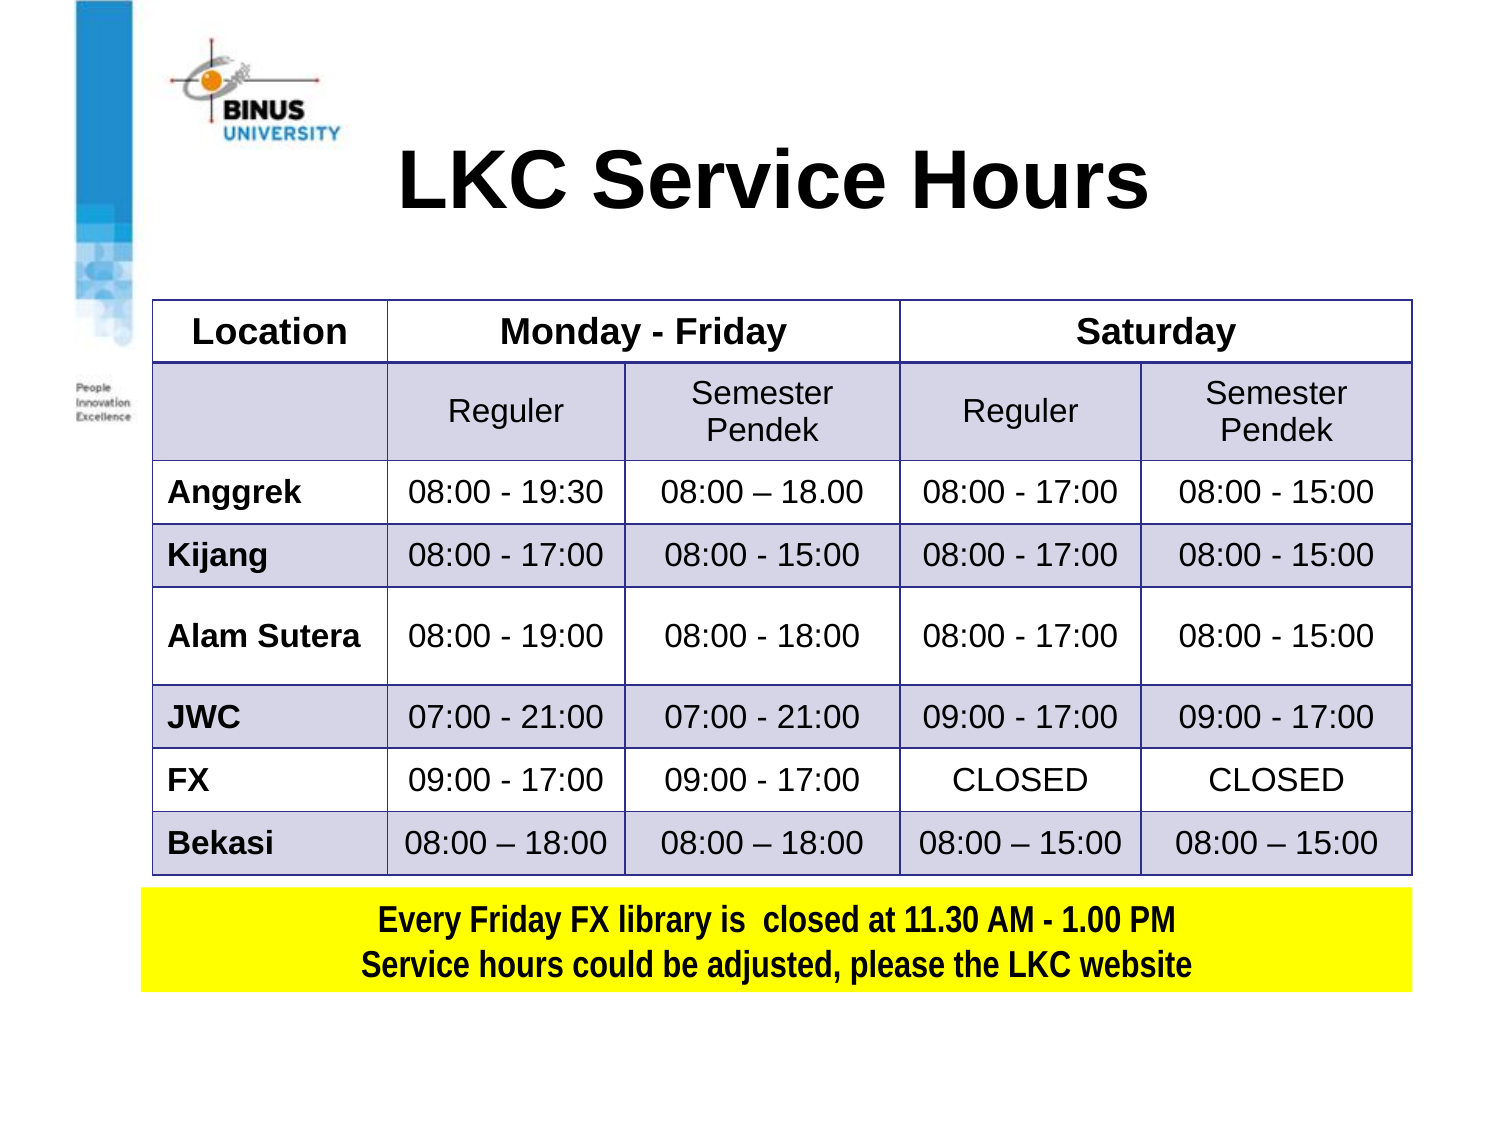

# LKC Service Hours
| Location | Monday - Friday |  | Saturday |  |
| --- | --- | --- | --- | --- |
|  | Reguler | Semester Pendek | Reguler | Semester Pendek |
| Anggrek | 08:00 - 19:30 | 08:00 – 18.00 | 08:00 - 17:00 | 08:00 - 15:00 |
| Kijang | 08:00 - 17:00 | 08:00 - 15:00 | 08:00 - 17:00 | 08:00 - 15:00 |
| Alam Sutera | 08:00 - 19:00 | 08:00 - 18:00 | 08:00 - 17:00 | 08:00 - 15:00 |
| JWC | 07:00 - 21:00 | 07:00 - 21:00 | 09:00 - 17:00 | 09:00 - 17:00 |
| FX | 09:00 - 17:00 | 09:00 - 17:00 | CLOSED | CLOSED |
| Bekasi | 08:00 – 18:00 | 08:00 – 18:00 | 08:00 – 15:00 | 08:00 – 15:00 |
Every Friday FX library is  closed at 11.30 AM - 1.00 PM
Service hours could be adjusted, please the LKC website